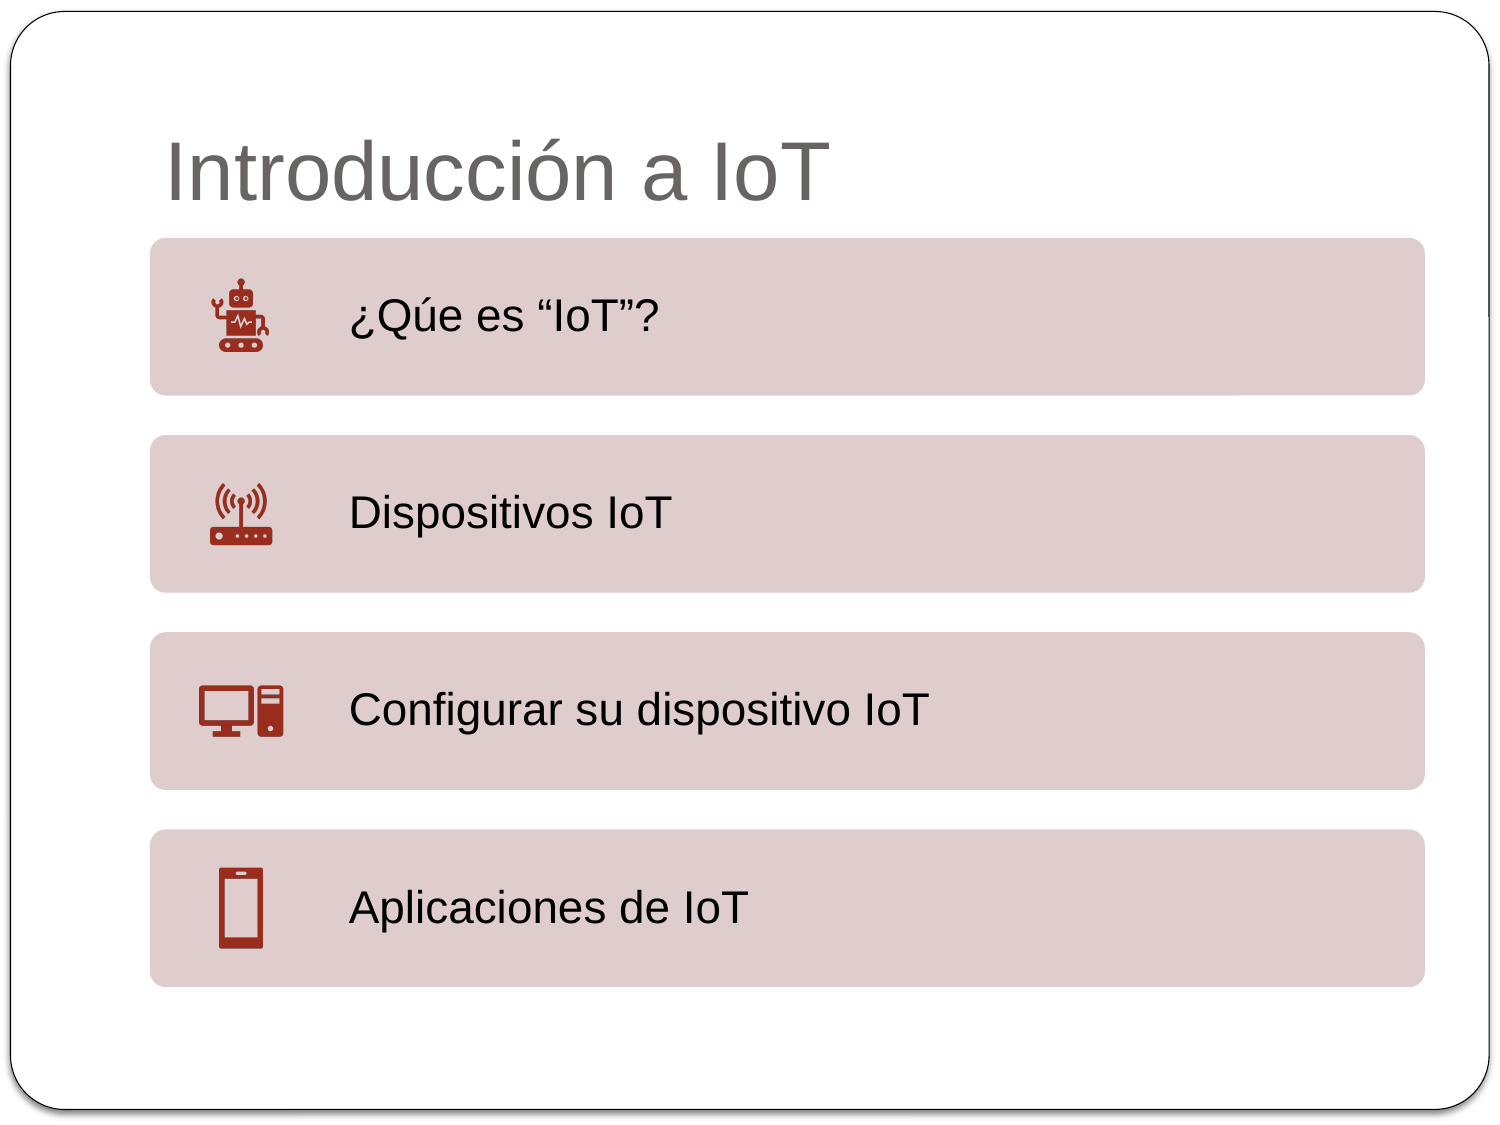

# Introducción a IoT
¿Qúe es “IoT”?
Dispositivos IoT
Configurar su dispositivo IoT
Aplicaciones de IoT